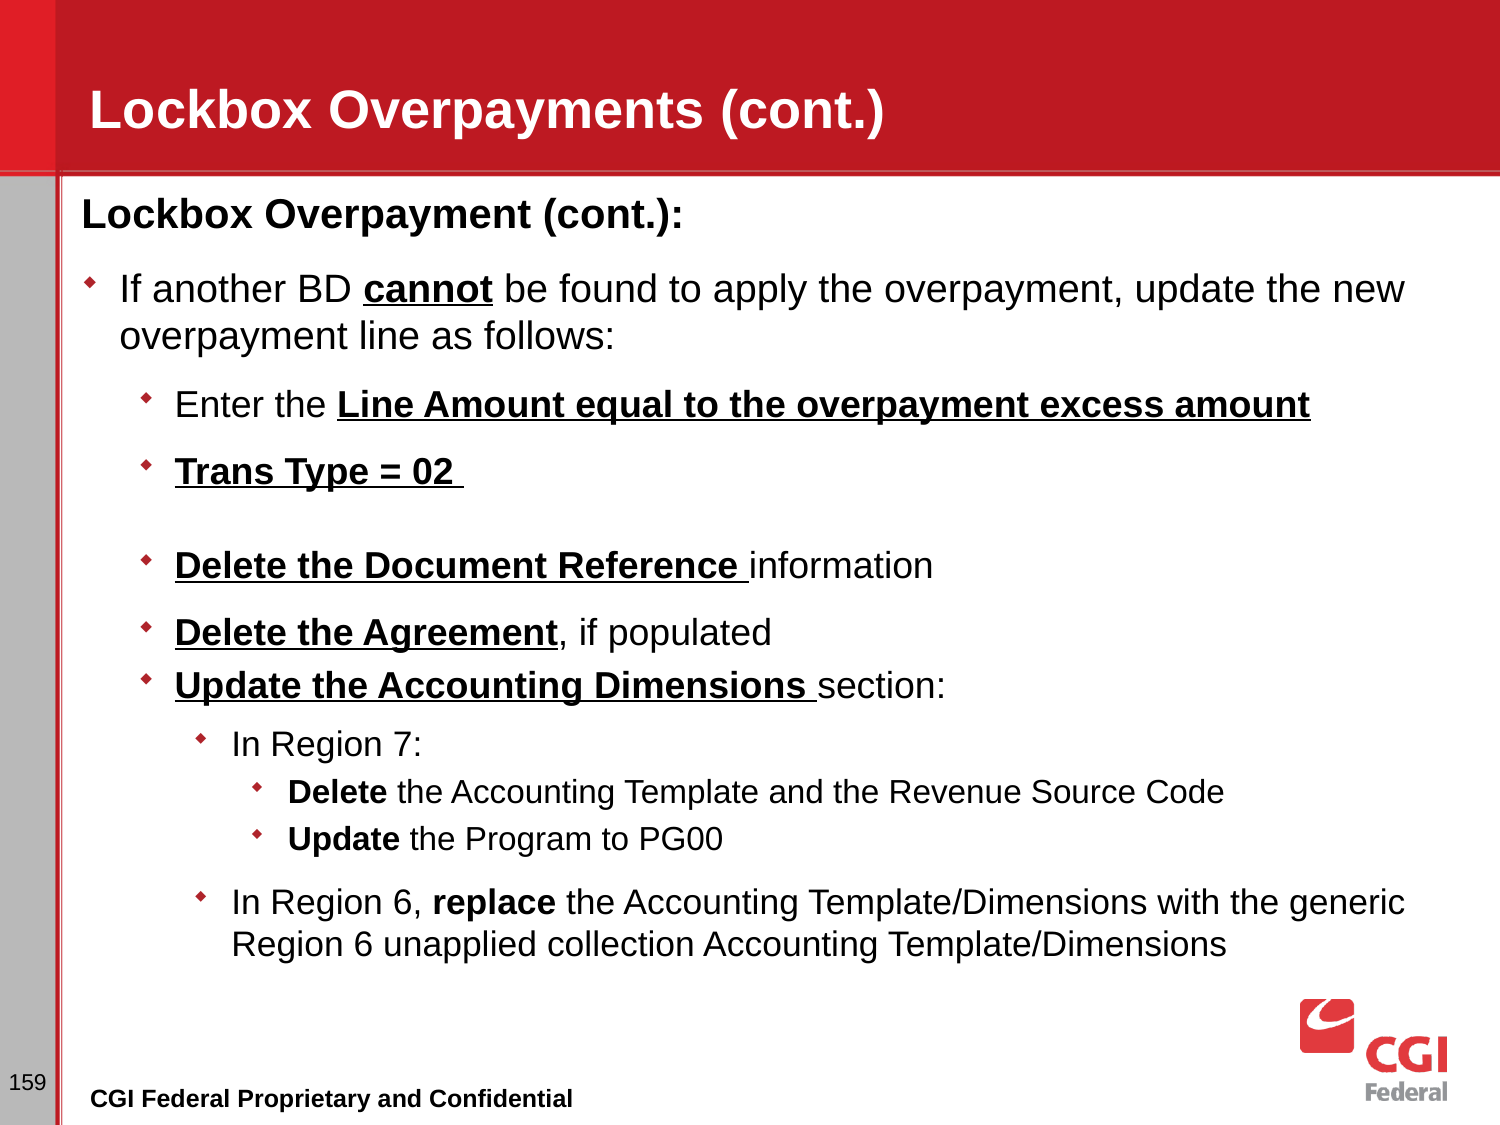

# Lockbox Overpayments (cont.)
Lockbox Overpayment (cont.):

If another BD cannot be found to apply the overpayment, update the new overpayment line as follows:

Enter the Line Amount equal to the overpayment excess amount

Trans Type = 02

Delete the Document Reference information

Delete the Agreement, if populated
Update the Accounting Dimensions section:

In Region 7:
Delete the Accounting Template and the Revenue Source Code
Update the Program to PG00

In Region 6, replace the Accounting Template/Dimensions with the generic Region 6 unapplied collection Accounting Template/Dimensions
159
CGI Federal Proprietary and Confidential